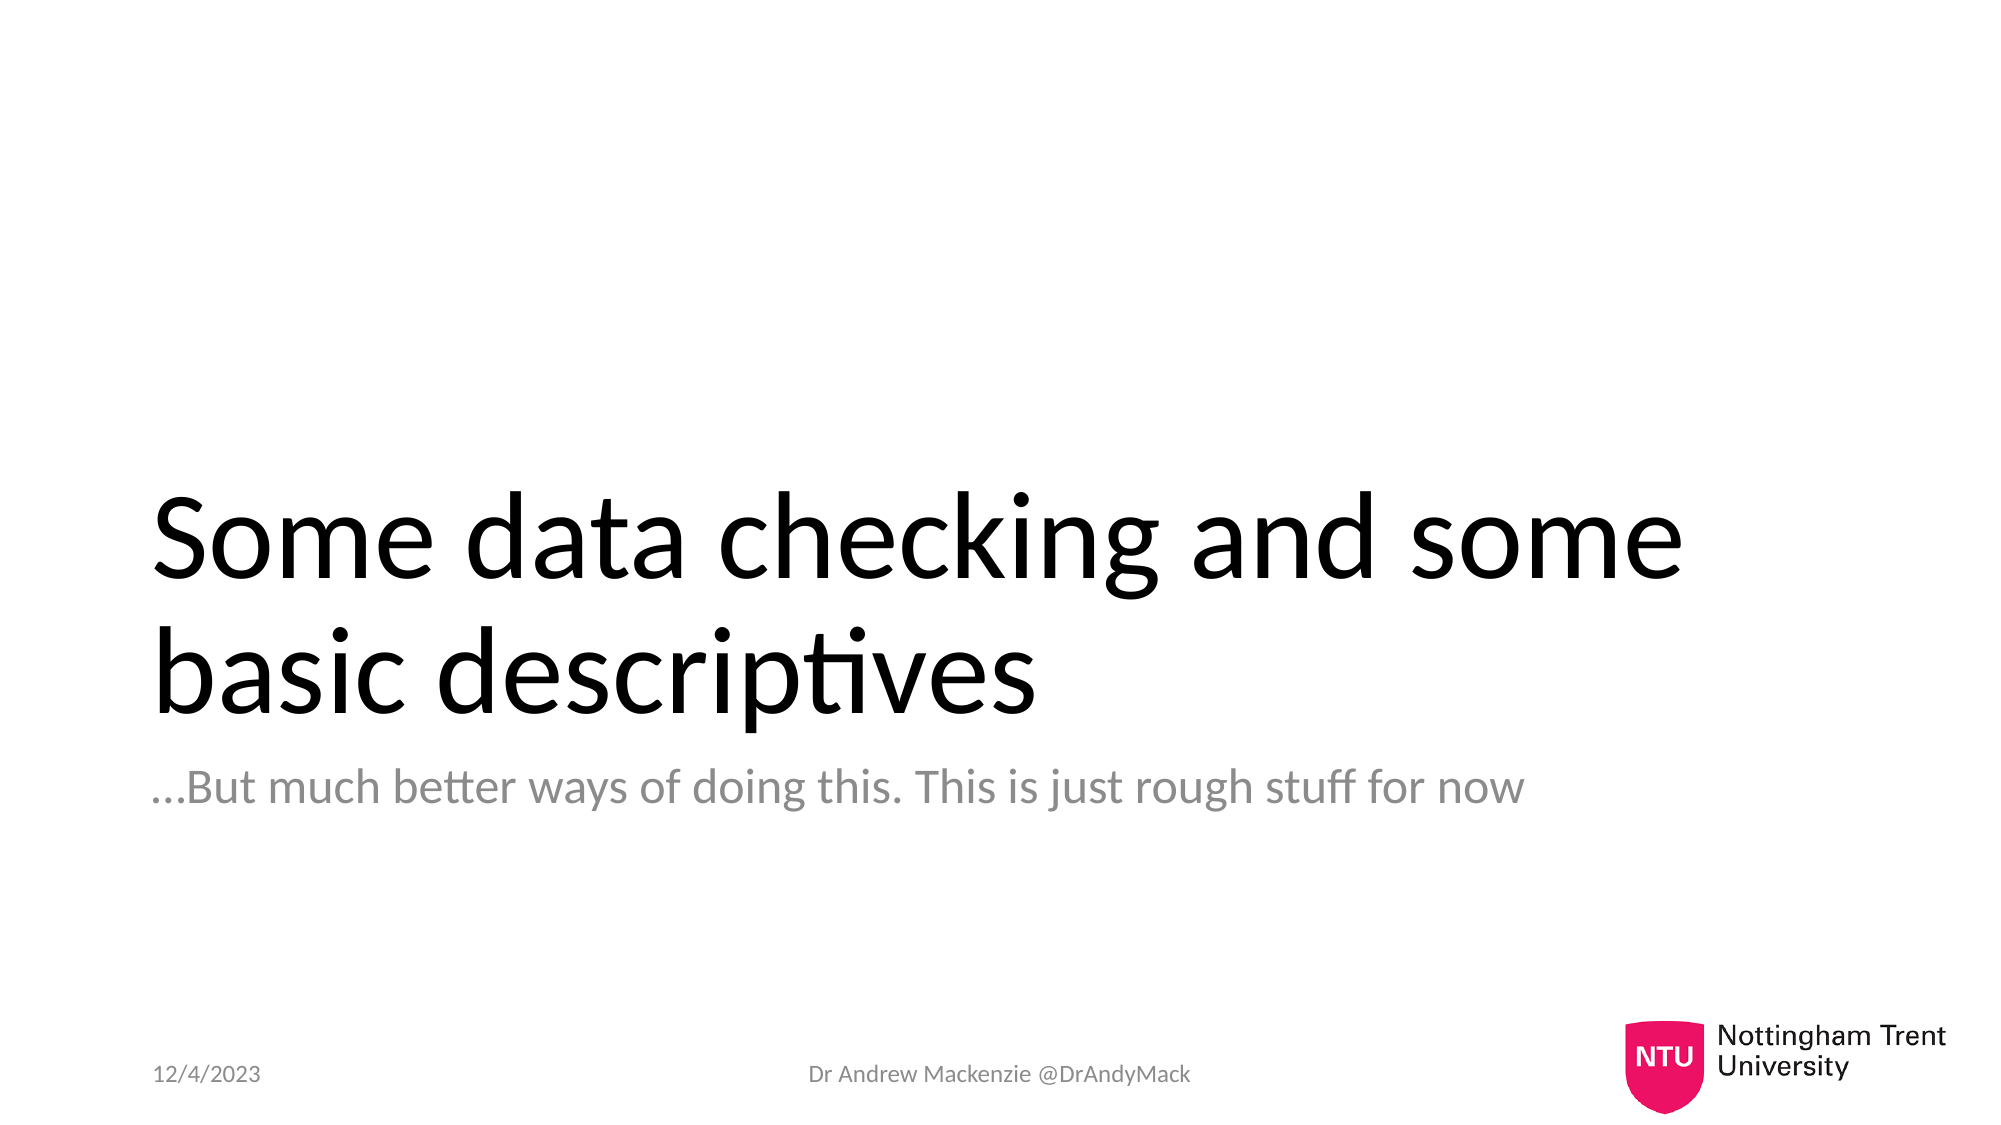

# Some data checking and some basic descriptives
…But much better ways of doing this. This is just rough stuff for now
12/4/2023
Dr Andrew Mackenzie @DrAndyMack